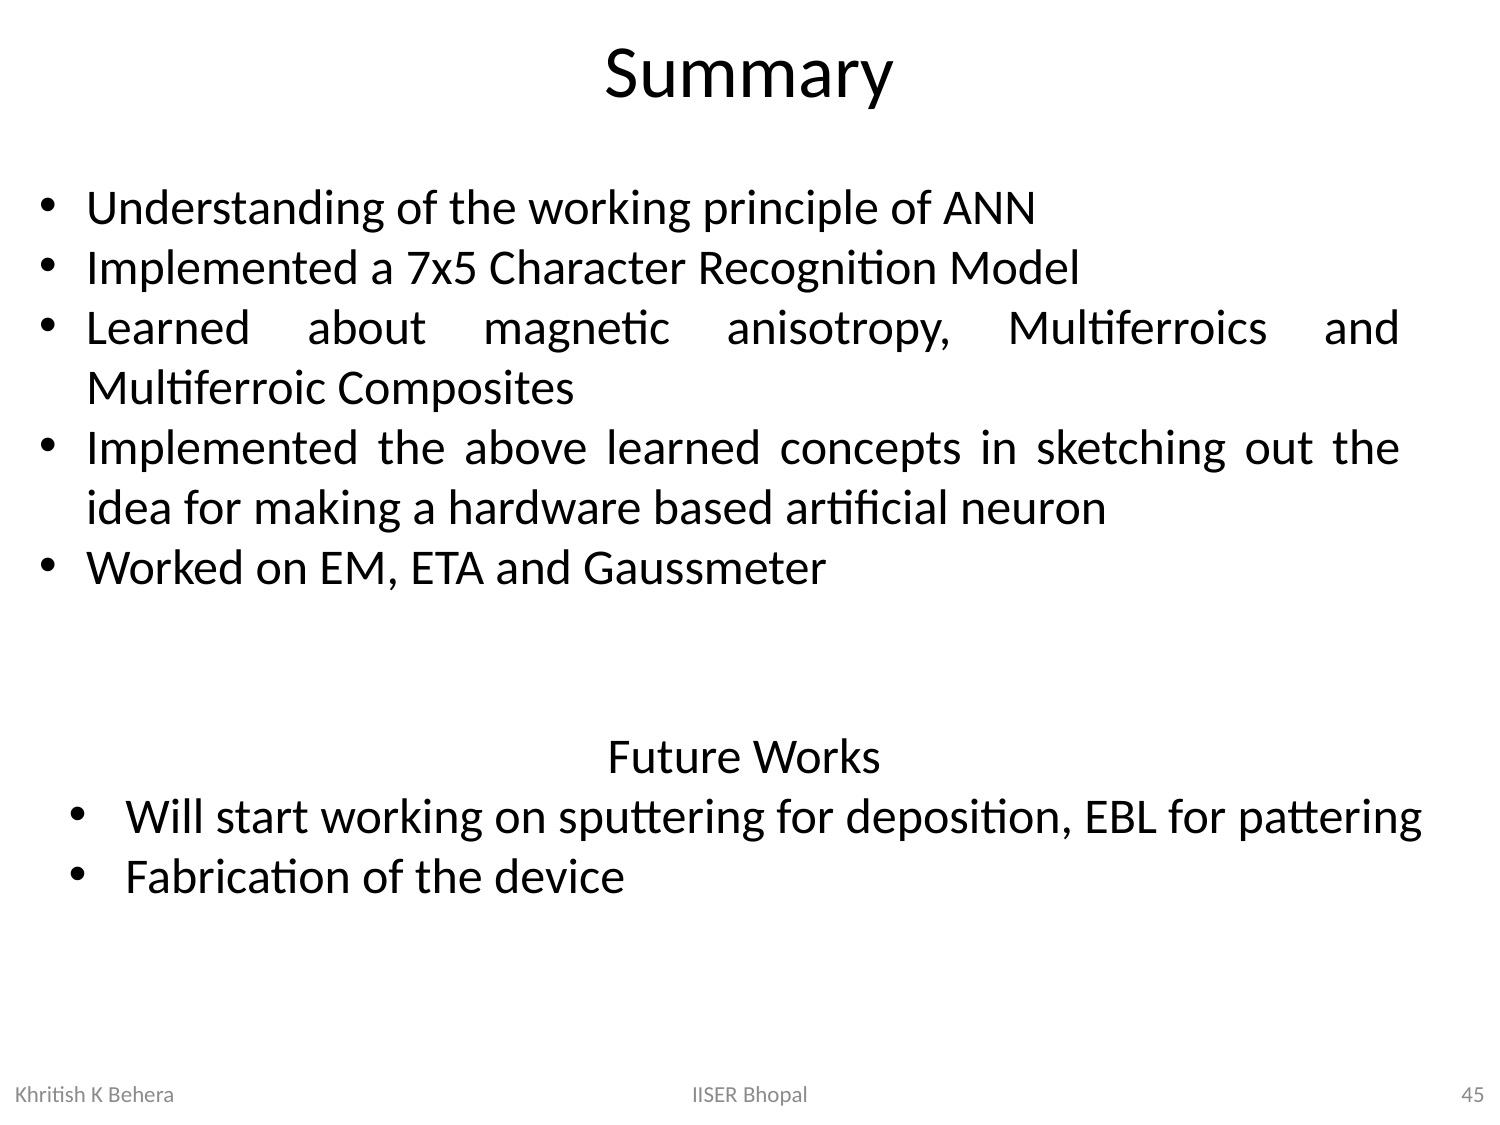

# Summary
Understanding of the working principle of ANN
Implemented a 7x5 Character Recognition Model
Learned about magnetic anisotropy, Multiferroics and Multiferroic Composites
Implemented the above learned concepts in sketching out the idea for making a hardware based artificial neuron
Worked on EM, ETA and Gaussmeter

Future Works
Will start working on sputtering for deposition, EBL for pattering
Fabrication of the device
45
IISER Bhopal
Khritish K Behera